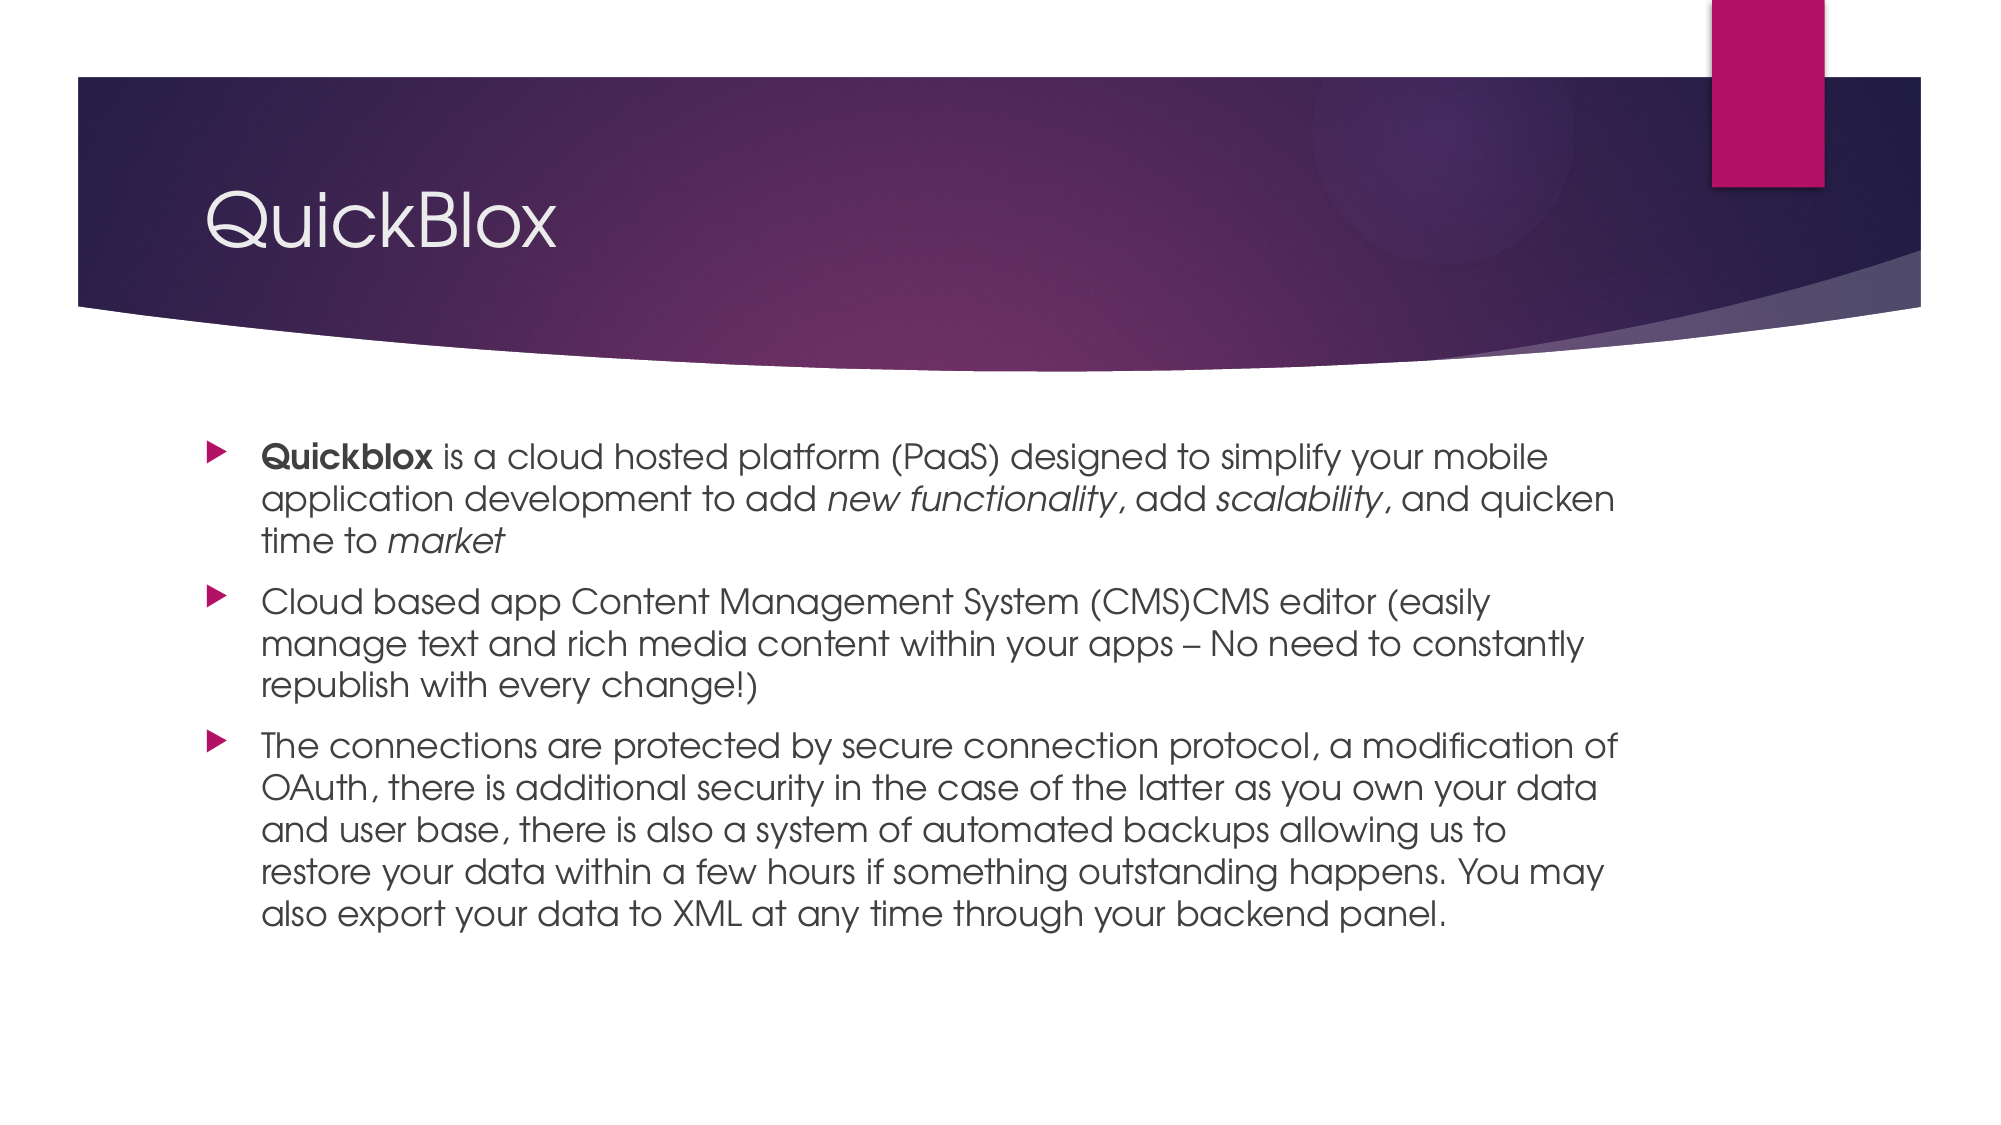

# QuickBlox
Quickblox is a cloud hosted platform (PaaS) designed to simplify your mobile application development to add new functionality, add scalability, and quicken time to market
Cloud based app Content Management System (CMS)CMS editor (easily manage text and rich media content within your apps – No need to constantly republish with every change!)
The connections are protected by secure connection protocol, a modification of OAuth, there is additional security in the case of the latter as you own your data and user base, there is also a system of automated backups allowing us to restore your data within a few hours if something outstanding happens. You may also export your data to XML at any time through your backend panel.